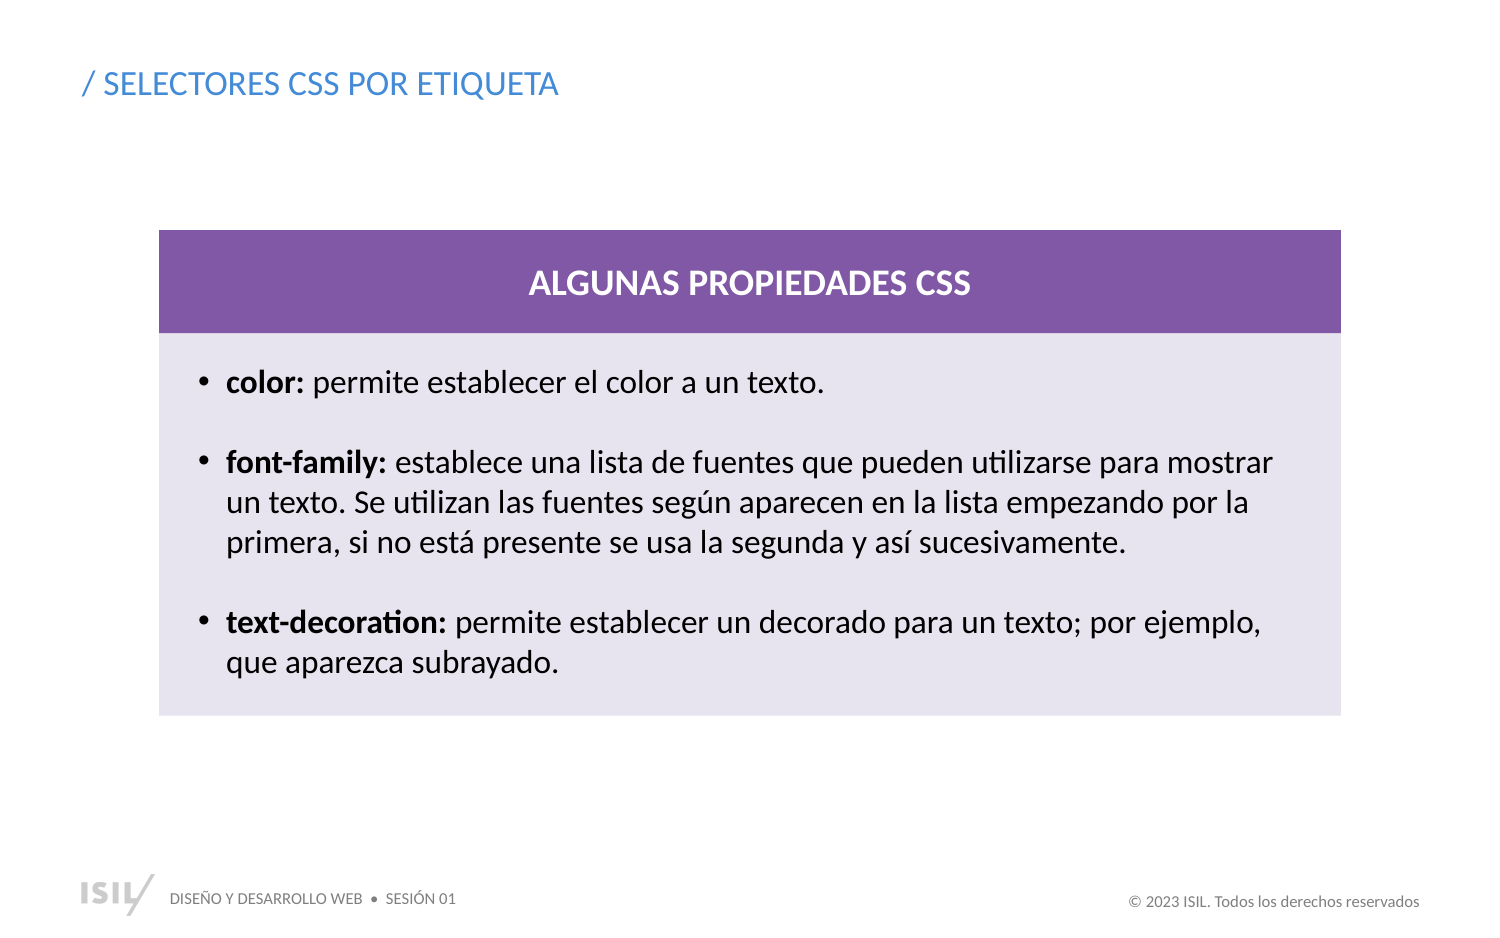

/ SELECTORES CSS POR ETIQUETA

ALGUNAS PROPIEDADES CSS

color: permite establecer el color a un texto.

font-family: establece una lista de fuentes que pueden utilizarse para mostrar un texto. Se utilizan las fuentes según aparecen en la lista empezando por la primera, si no está presente se usa la segunda y así sucesivamente.

text-decoration: permite establecer un decorado para un texto; por ejemplo, que aparezca subrayado.